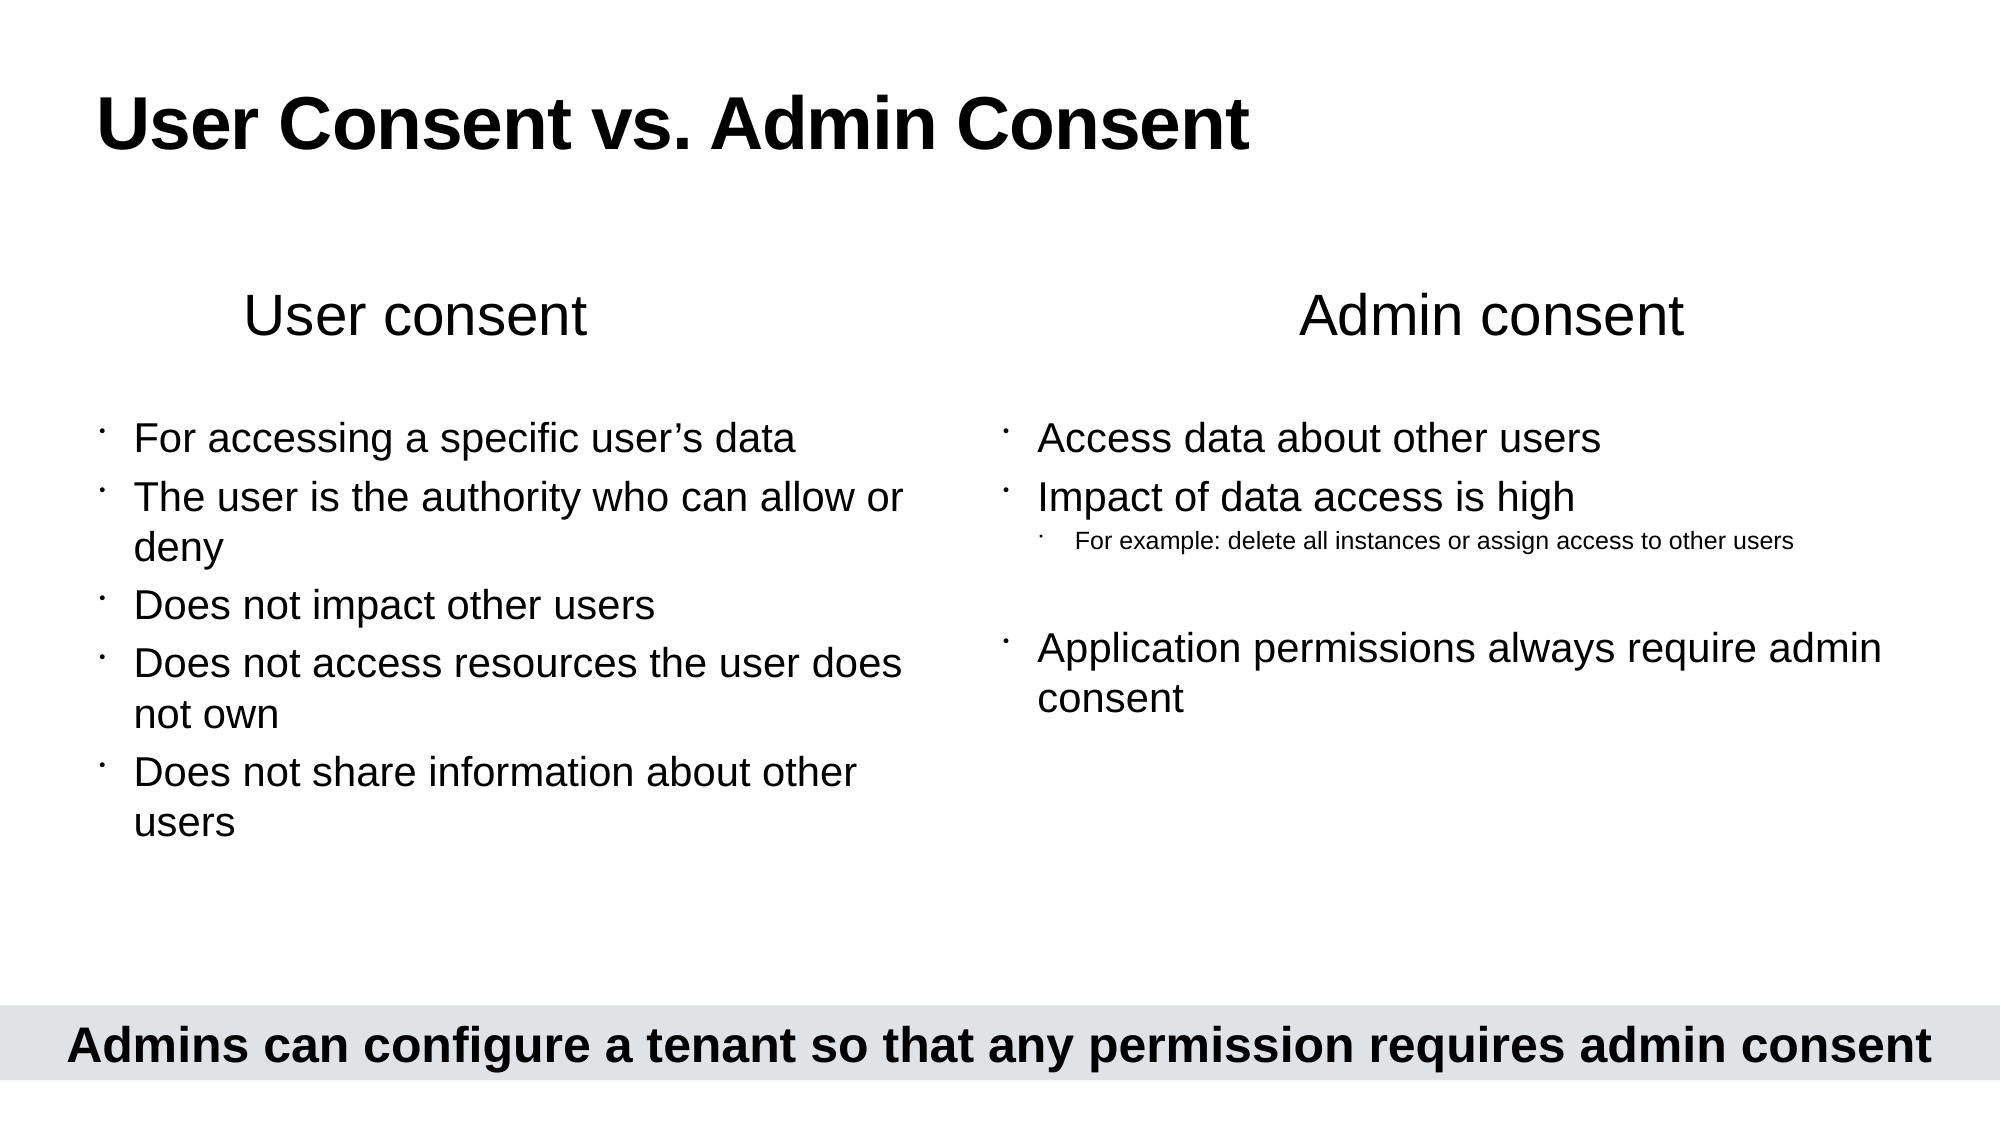

# User Consent vs. Admin Consent
User consent
Admin consent
For accessing a specific user’s data
The user is the authority who can allow or deny
Does not impact other users
Does not access resources the user does not own
Does not share information about other users
Access data about other users
Impact of data access is high
For example: delete all instances or assign access to other users

Application permissions always require admin consent

Admins can configure a tenant so that any permission requires admin consent